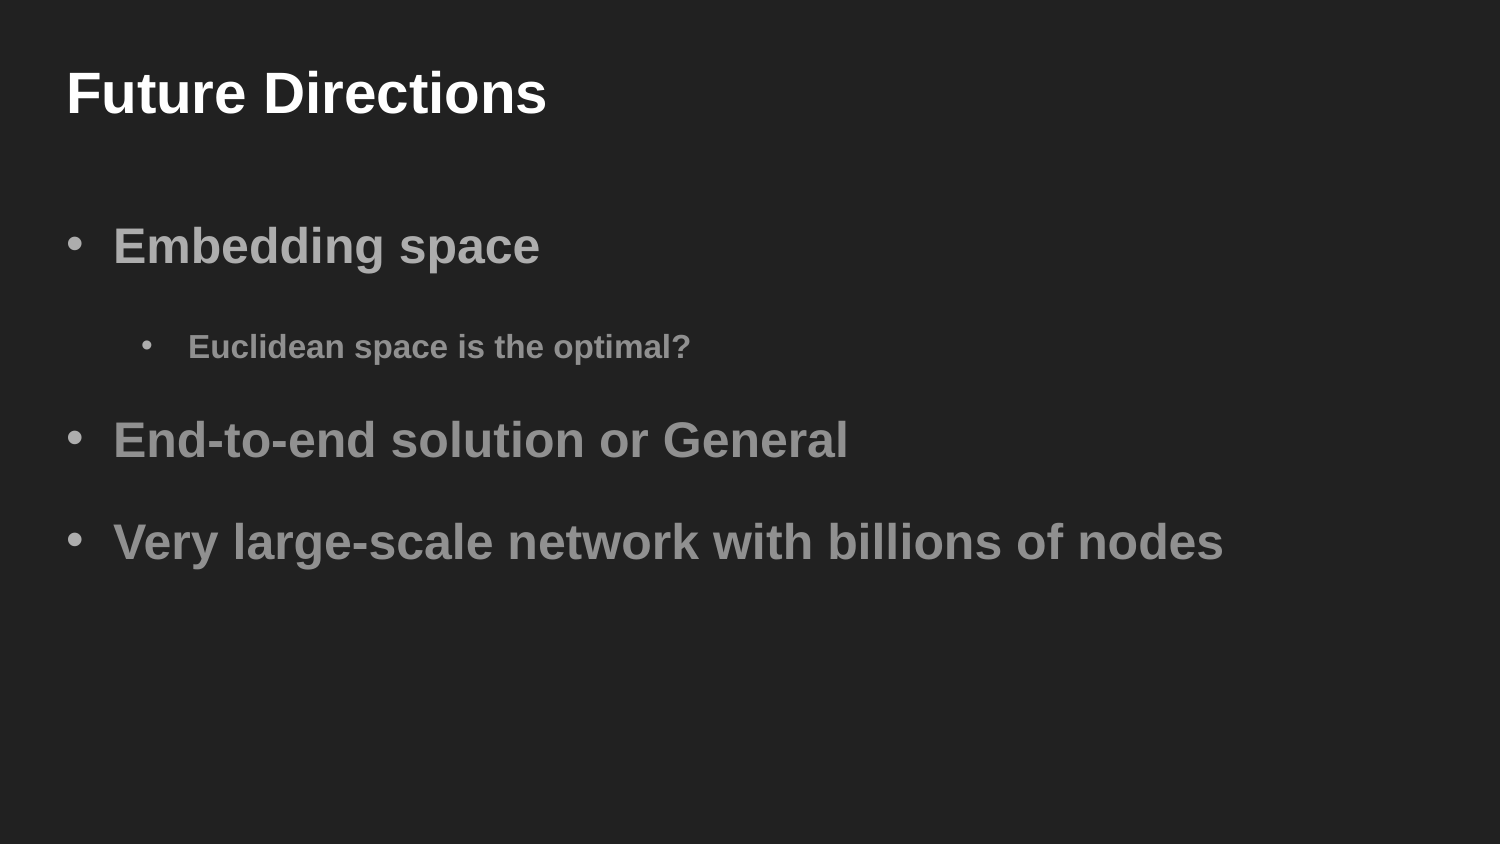

Future Directions
Embedding space
Euclidean space is the optimal?
End-to-end solution or General
Very large-scale network with billions of nodes